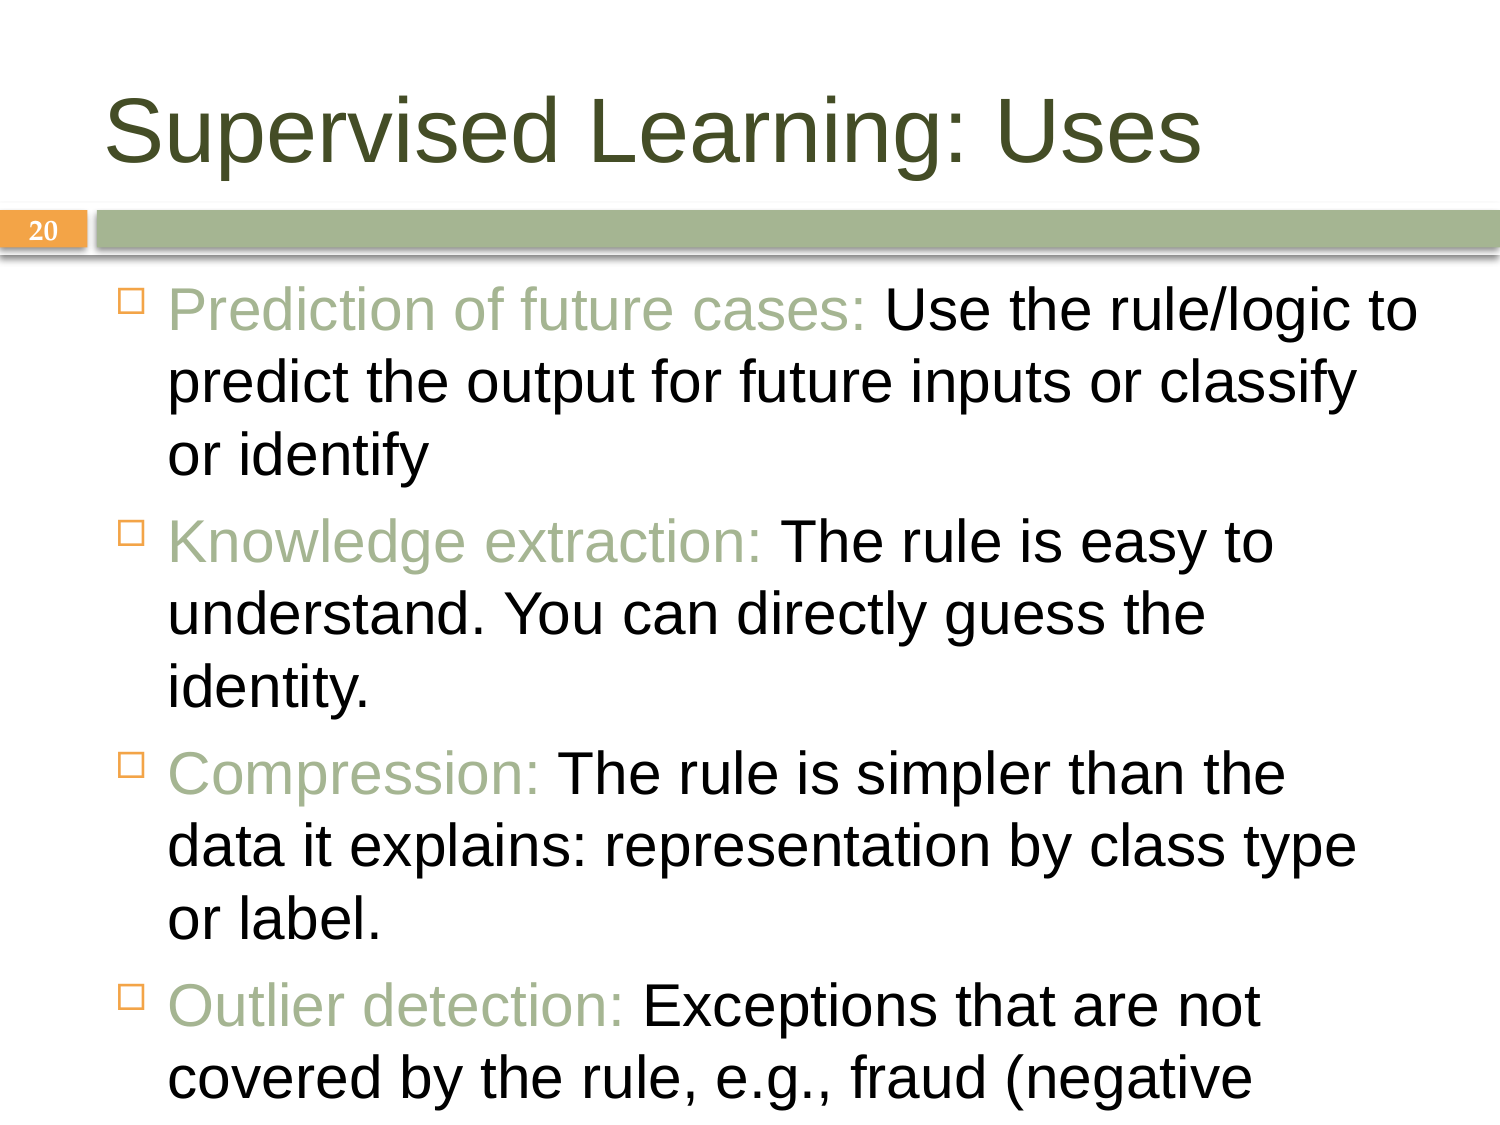

# Supervised Learning: Uses
20
Prediction of future cases: Use the rule/logic to predict the output for future inputs or classify or identify
Knowledge extraction: The rule is easy to understand. You can directly guess the identity.
Compression: The rule is simpler than the data it explains: representation by class type or label.
Outlier detection: Exceptions that are not covered by the rule, e.g., fraud (negative examples).